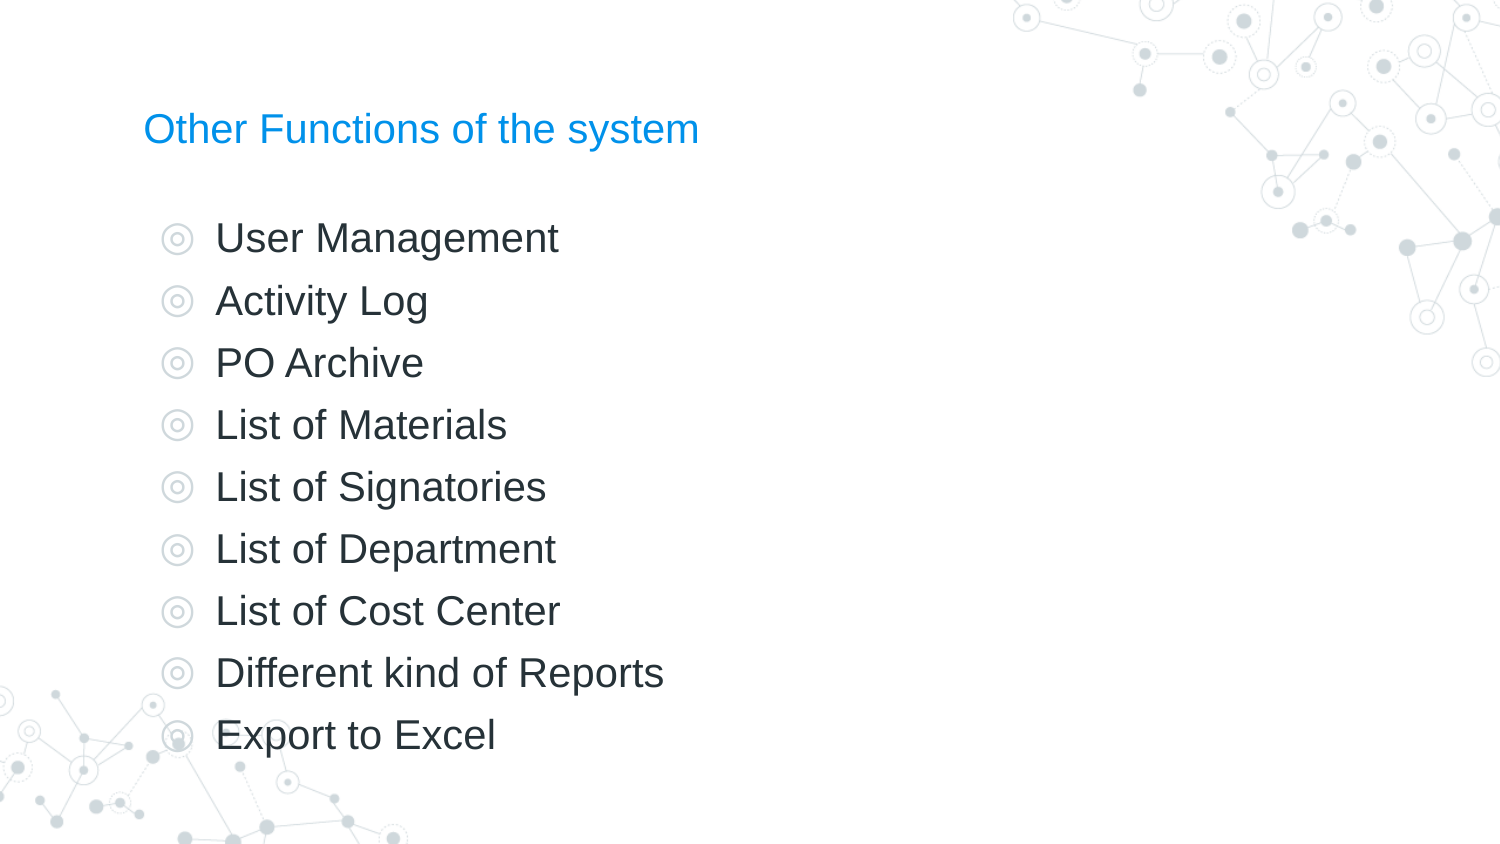

# Other Functions of the system
User Management
Activity Log
PO Archive
List of Materials
List of Signatories
List of Department
List of Cost Center
Different kind of Reports
Export to Excel